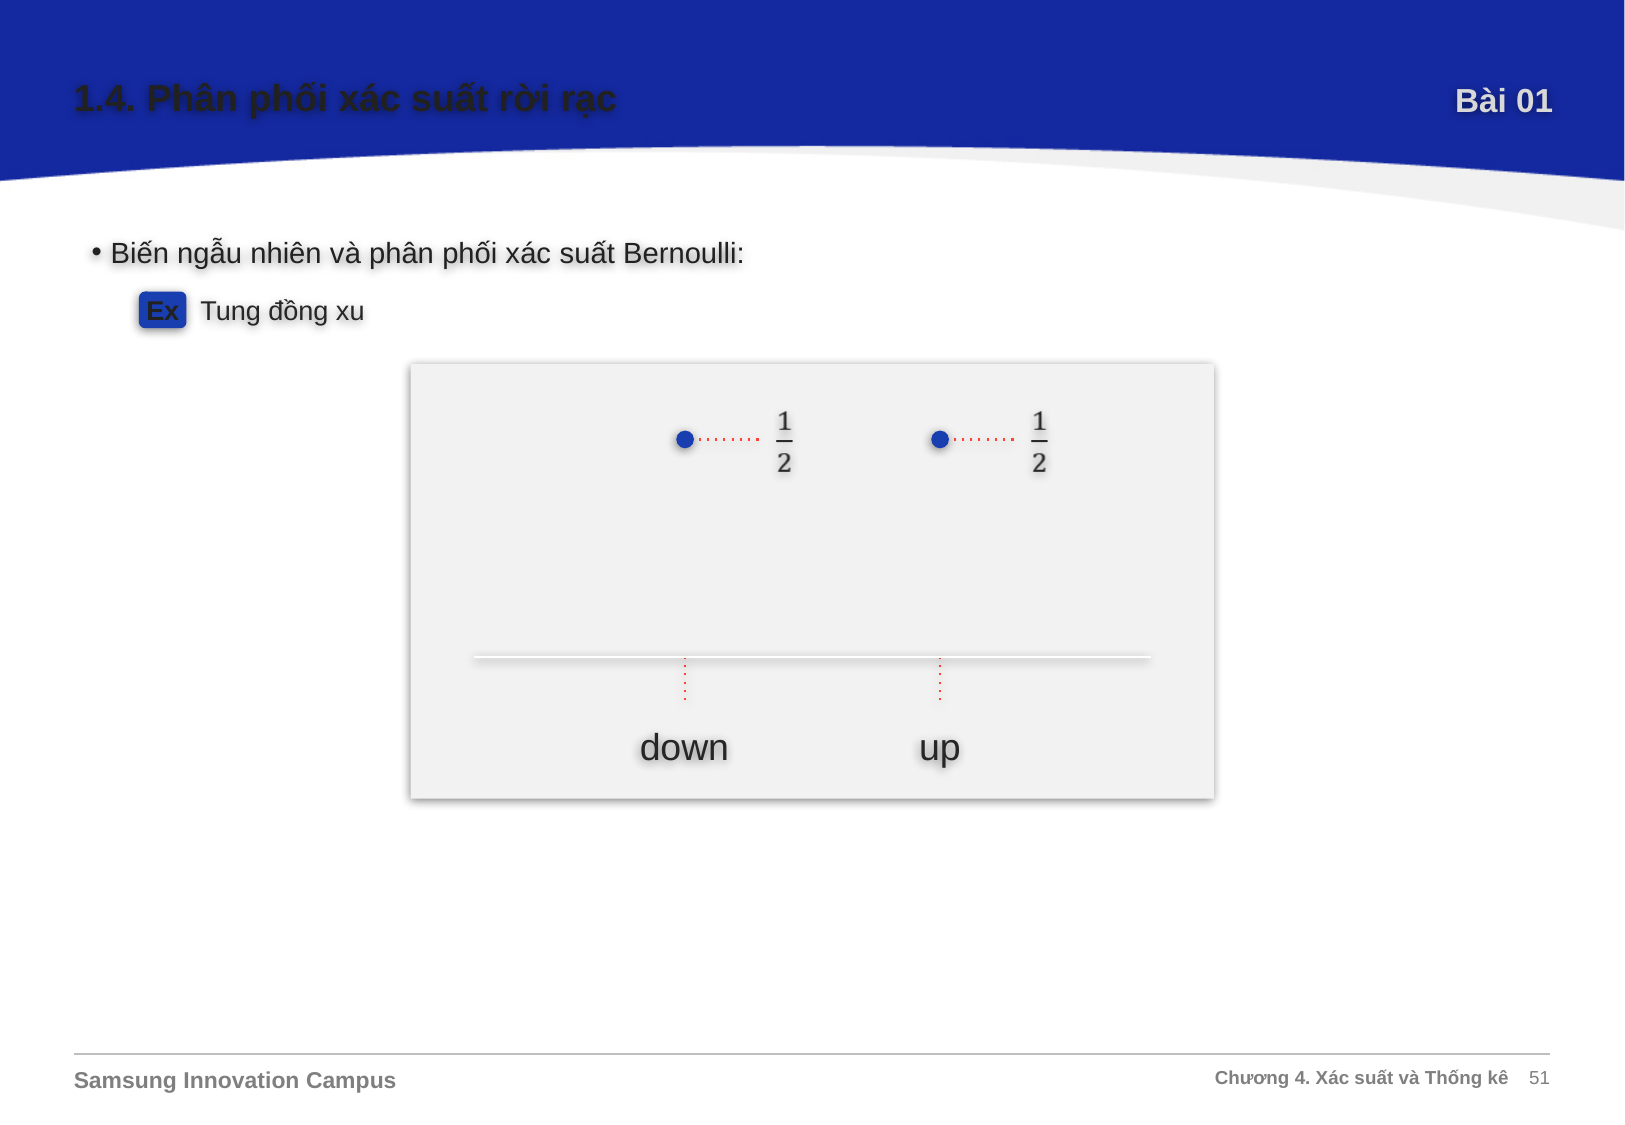

1.4. Phân phối xác suất rời rạc
Bài 01
Biến ngẫu nhiên và phân phối xác suất Bernoulli:
Tung đồng xu
Ex

down
up